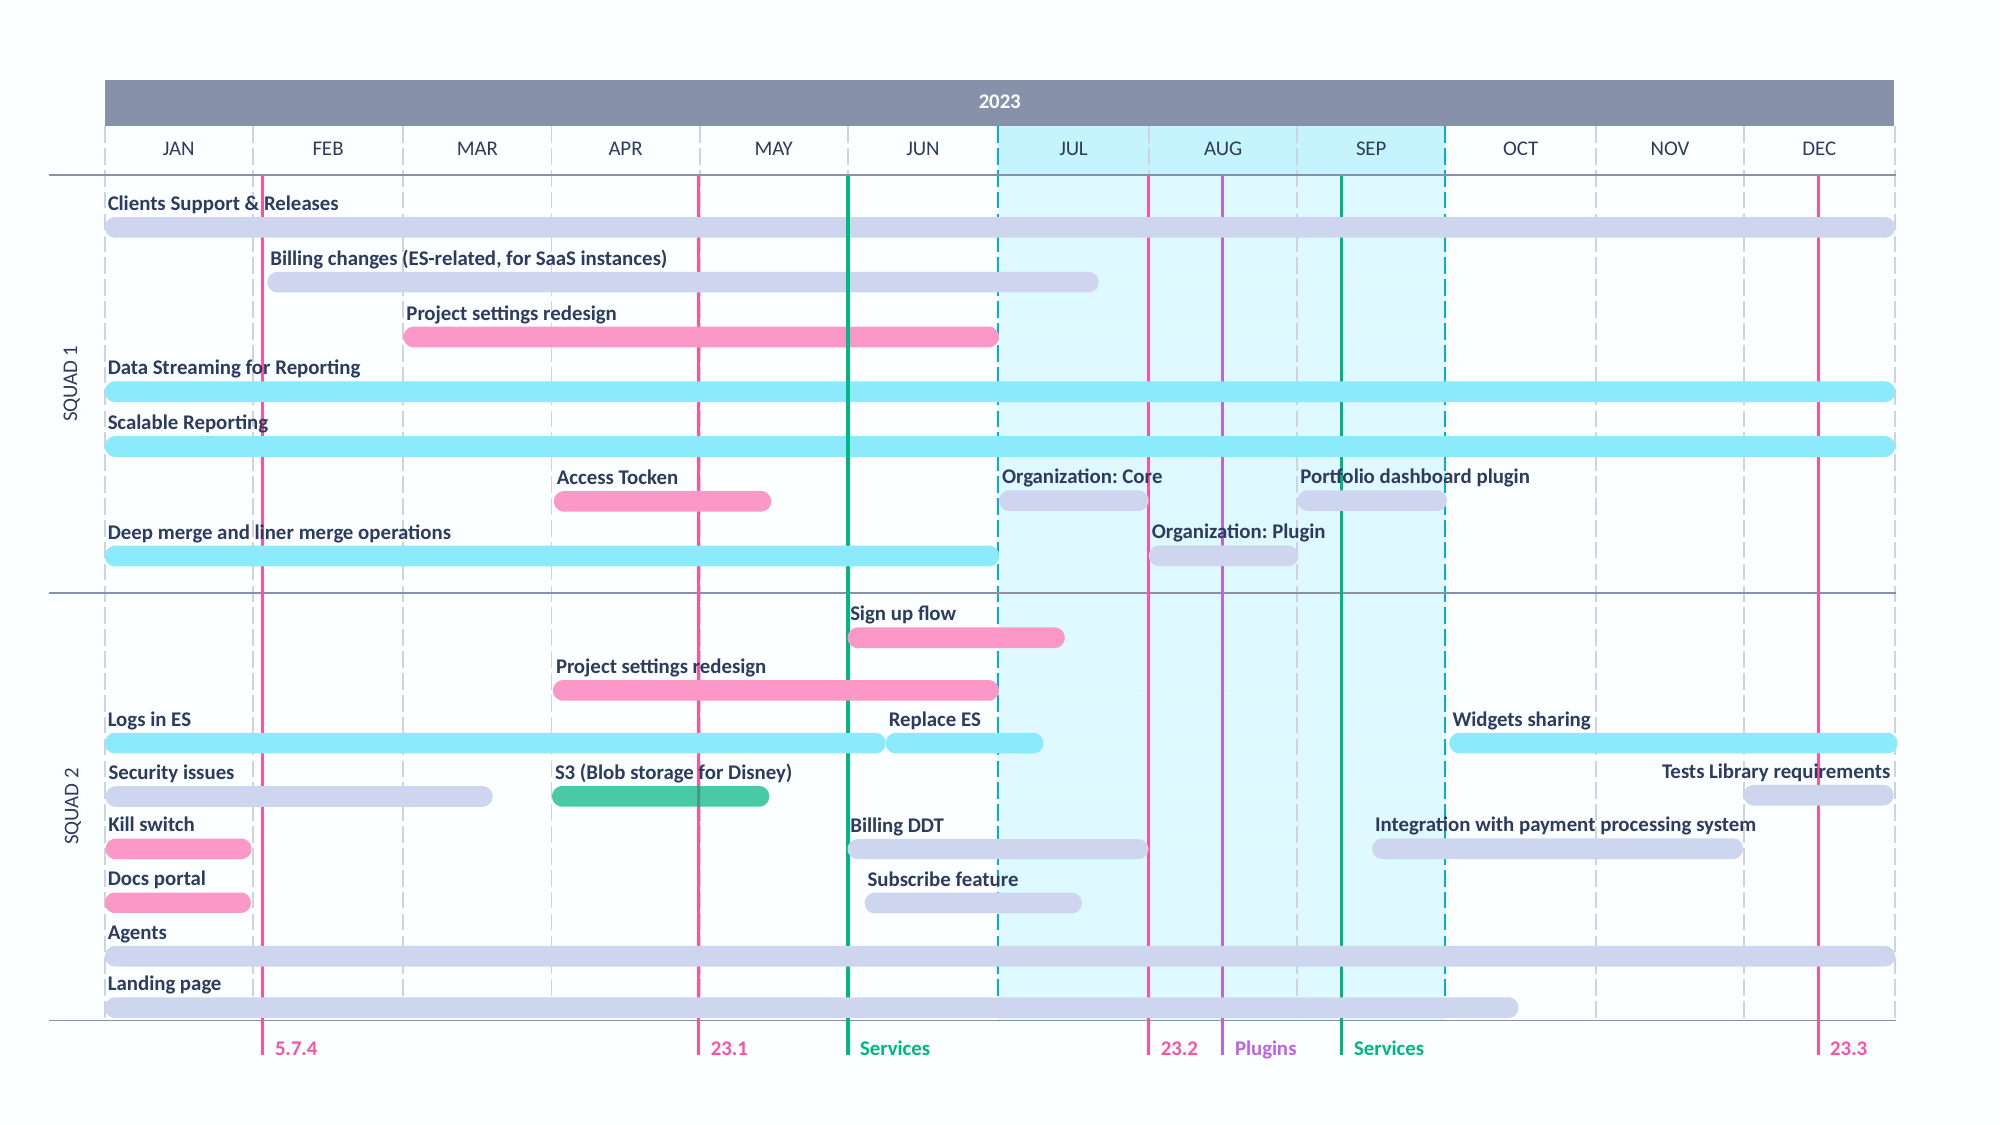

5.7.4
23.1
Services
23.2
Plugins
Services
23.3
Clients Support & Releases
Billing changes (ES-related, for SaaS instances)
Project settings redesign
Data Streaming for Reporting
Scalable Reporting
Organization: Core
Portfolio dashboard plugin
Access Tocken
Organization: Plugin
Deep merge and liner merge operations
Sign up flow
Project settings redesign
Logs in ES
Replace ES
Widgets sharing
Tests Library requirements
S3 (Blob storage for Disney)
Security issues
Integration with payment processing system
Kill switch
Billing DDT
Docs portal
Subscribe feature
Agents
Landing page